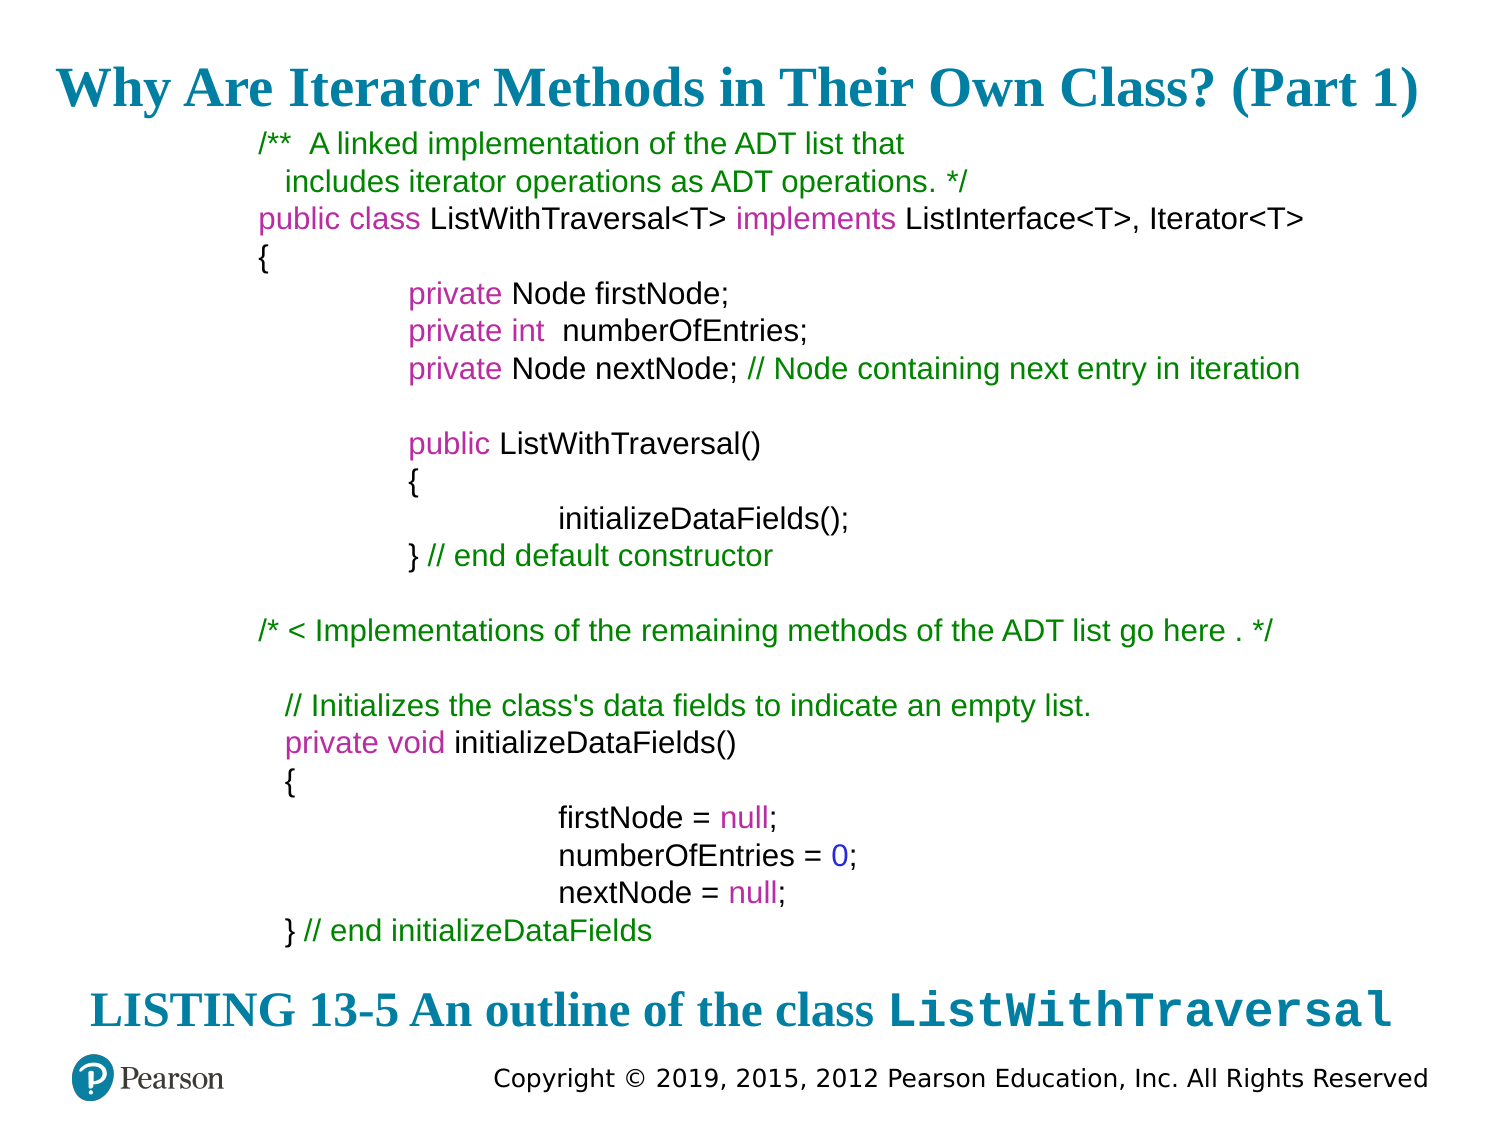

# Why Are Iterator Methods in Their Own Class? (Part 1)
/**  A linked implementation of the ADT list that
   includes iterator operations as ADT operations. */
public class ListWithTraversal<T> implements ListInterface<T>, Iterator<T>
{
	private Node firstNode;
	private int  numberOfEntries;
	private Node nextNode; // Node containing next entry in iteration

	public ListWithTraversal()
	{
		initializeDataFields();
	} // end default constructor

/* < Implementations of the remaining methods of the ADT list go here . */

   // Initializes the class's data fields to indicate an empty list.
   private void initializeDataFields()
   {
		firstNode = null;
		numberOfEntries = 0;
		nextNode = null;
   } // end initializeDataFields
LISTING 13-5 An outline of the class ListWithTraversal